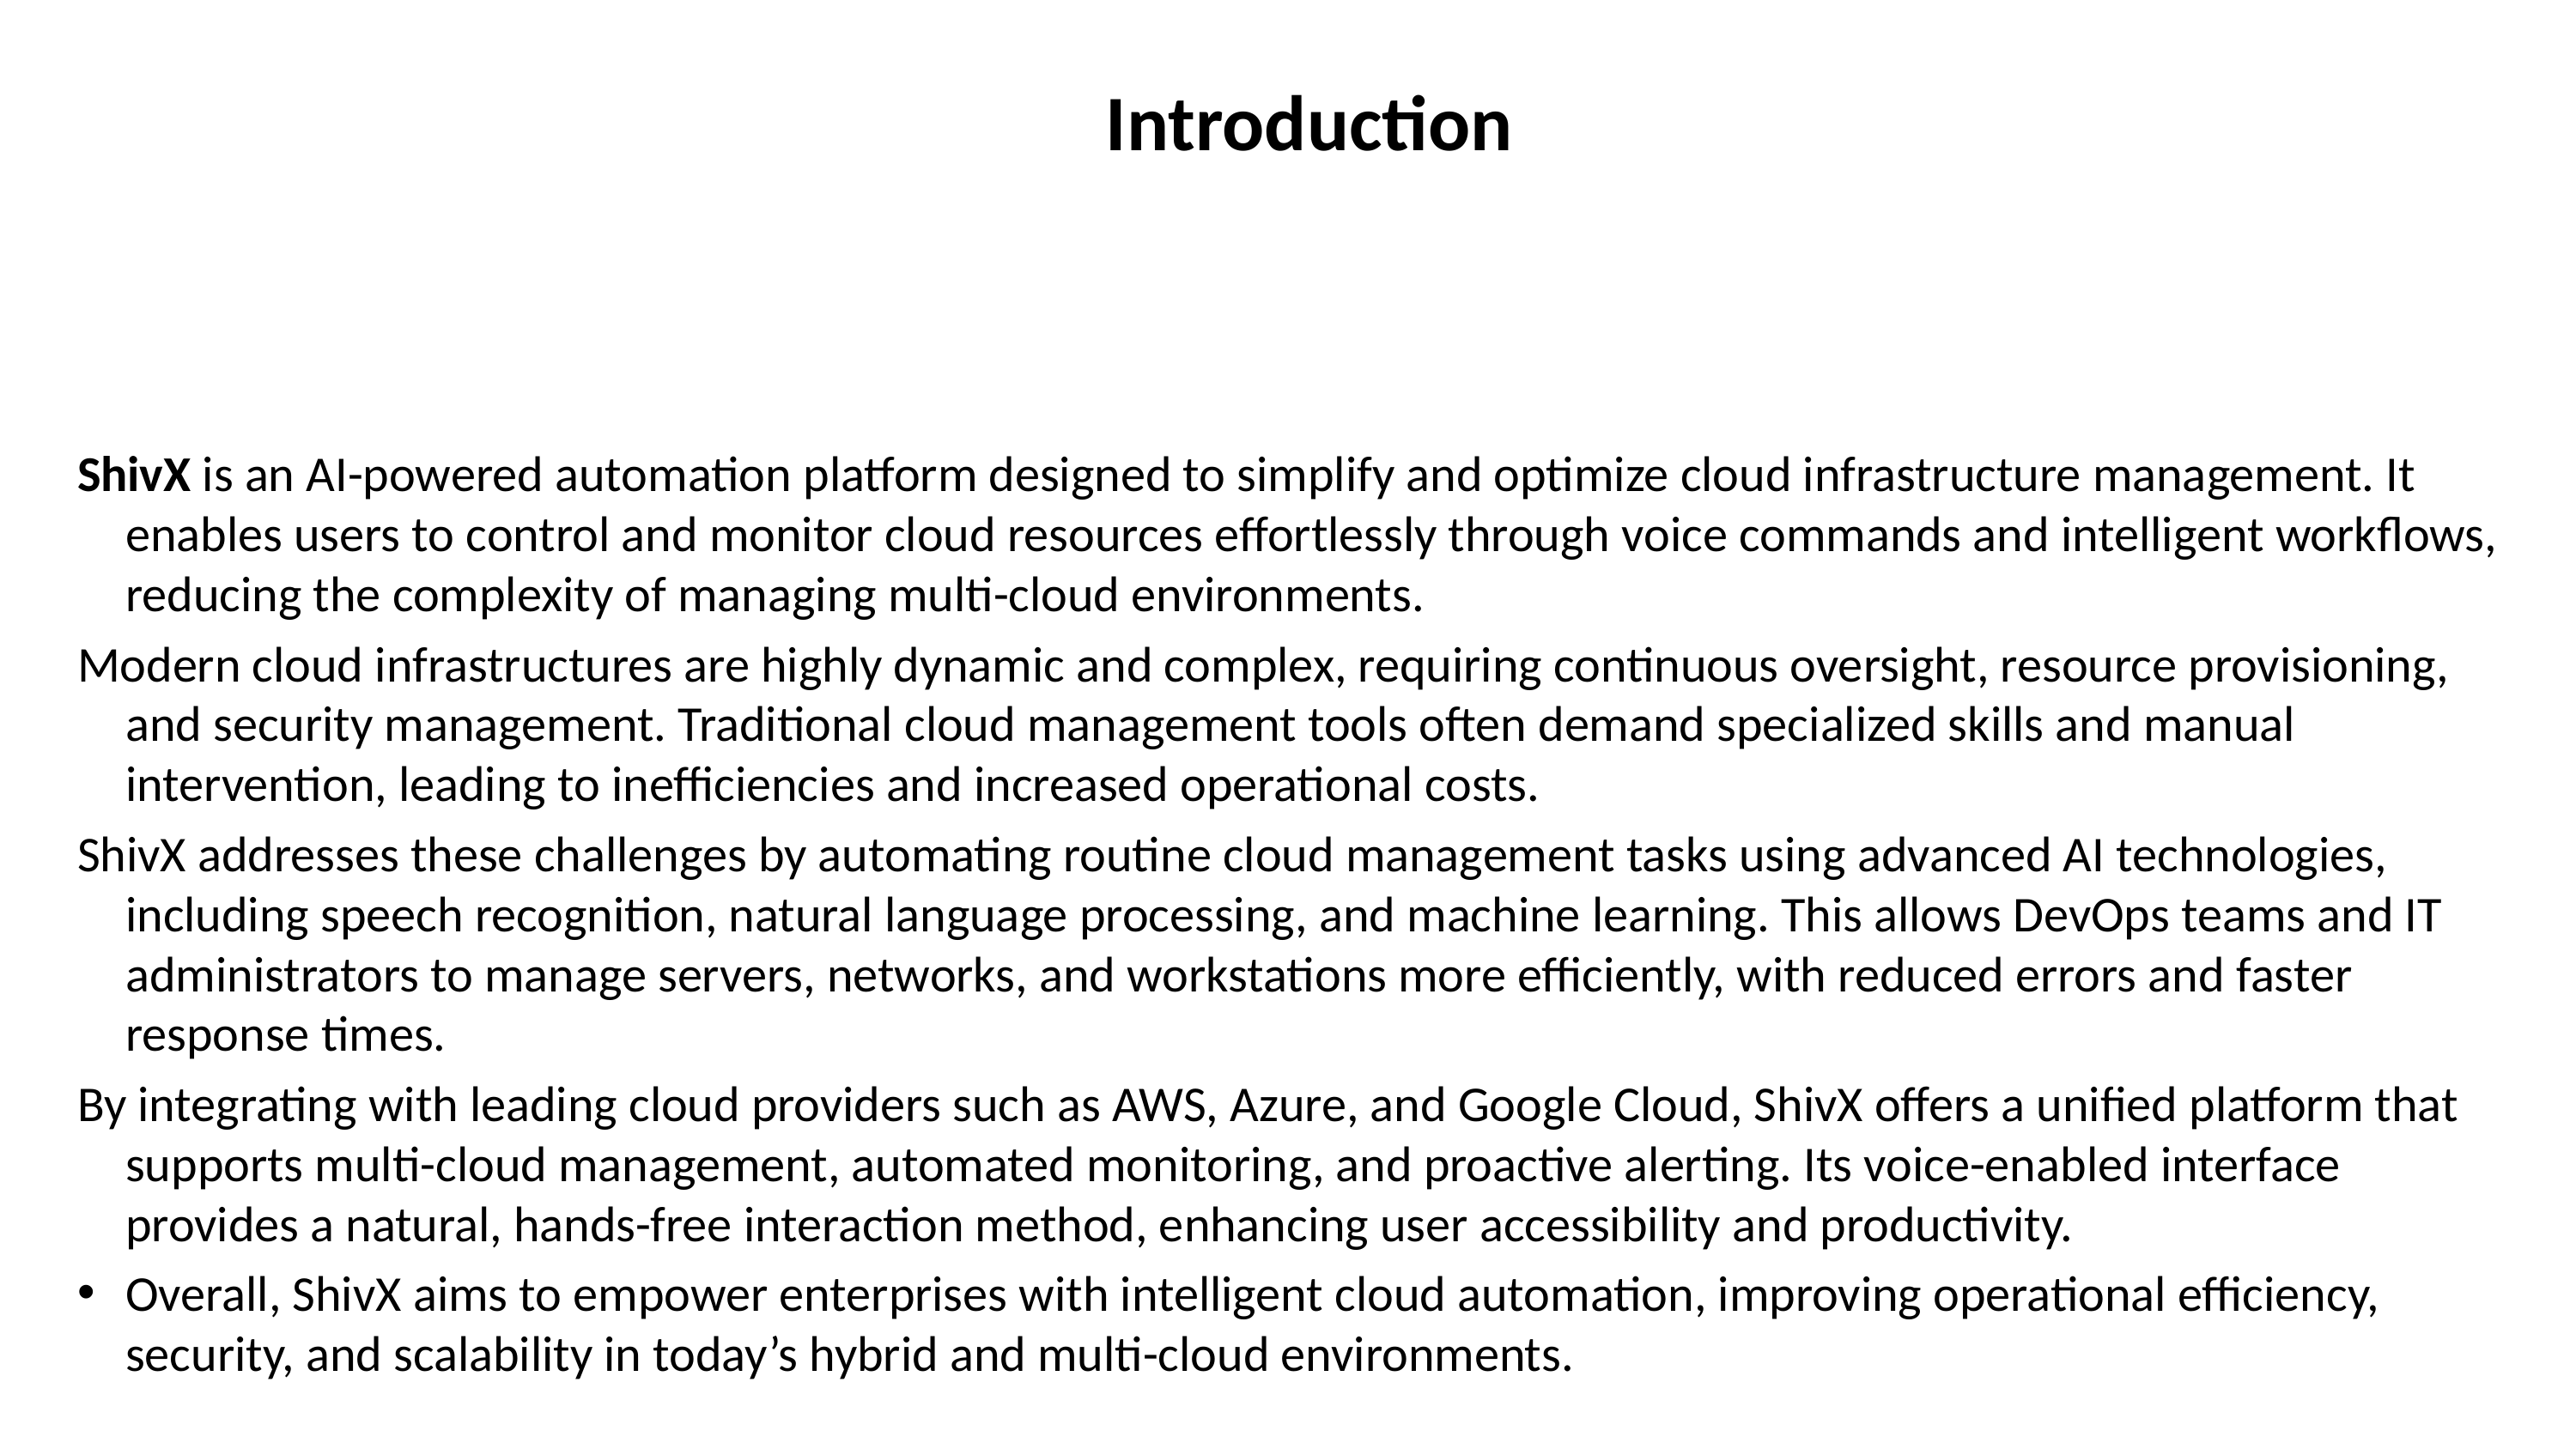

# Introduction

ShivX is an AI-powered automation platform designed to simplify and optimize cloud infrastructure management. It enables users to control and monitor cloud resources effortlessly through voice commands and intelligent workflows, reducing the complexity of managing multi-cloud environments.
Modern cloud infrastructures are highly dynamic and complex, requiring continuous oversight, resource provisioning, and security management. Traditional cloud management tools often demand specialized skills and manual intervention, leading to inefficiencies and increased operational costs.
ShivX addresses these challenges by automating routine cloud management tasks using advanced AI technologies, including speech recognition, natural language processing, and machine learning. This allows DevOps teams and IT administrators to manage servers, networks, and workstations more efficiently, with reduced errors and faster response times.
By integrating with leading cloud providers such as AWS, Azure, and Google Cloud, ShivX offers a unified platform that supports multi-cloud management, automated monitoring, and proactive alerting. Its voice-enabled interface provides a natural, hands-free interaction method, enhancing user accessibility and productivity.
Overall, ShivX aims to empower enterprises with intelligent cloud automation, improving operational efficiency, security, and scalability in today’s hybrid and multi-cloud environments.